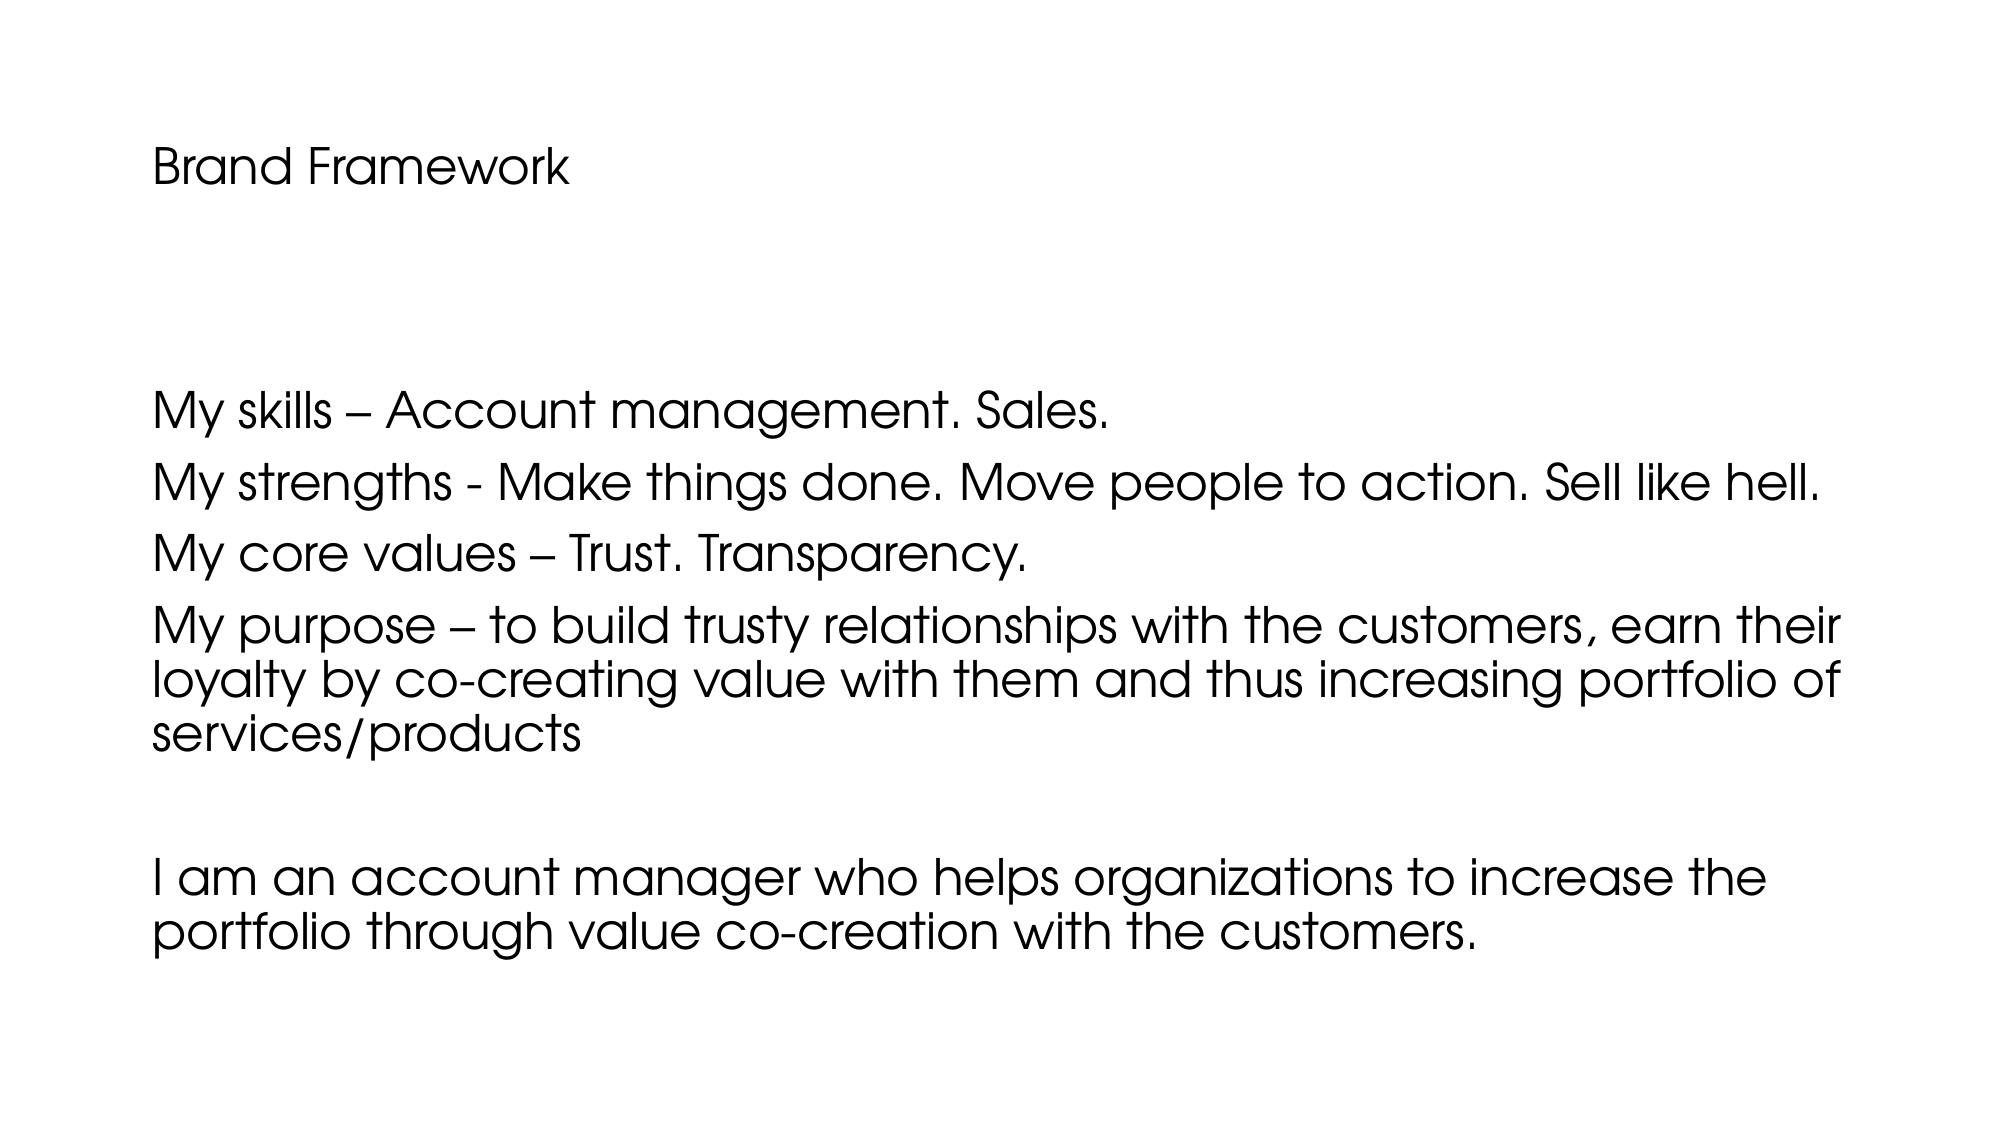

# Brand Framework

My skills – Account management. Sales.
My strengths - Make things done. Move people to action. Sell like hell.
My core values – Trust. Transparency.
My purpose – to build trusty relationships with the customers, earn their loyalty by co-creating value with them and thus increasing portfolio of services/products

I am an account manager who helps organizations to increase the portfolio through value co-creation with the customers.